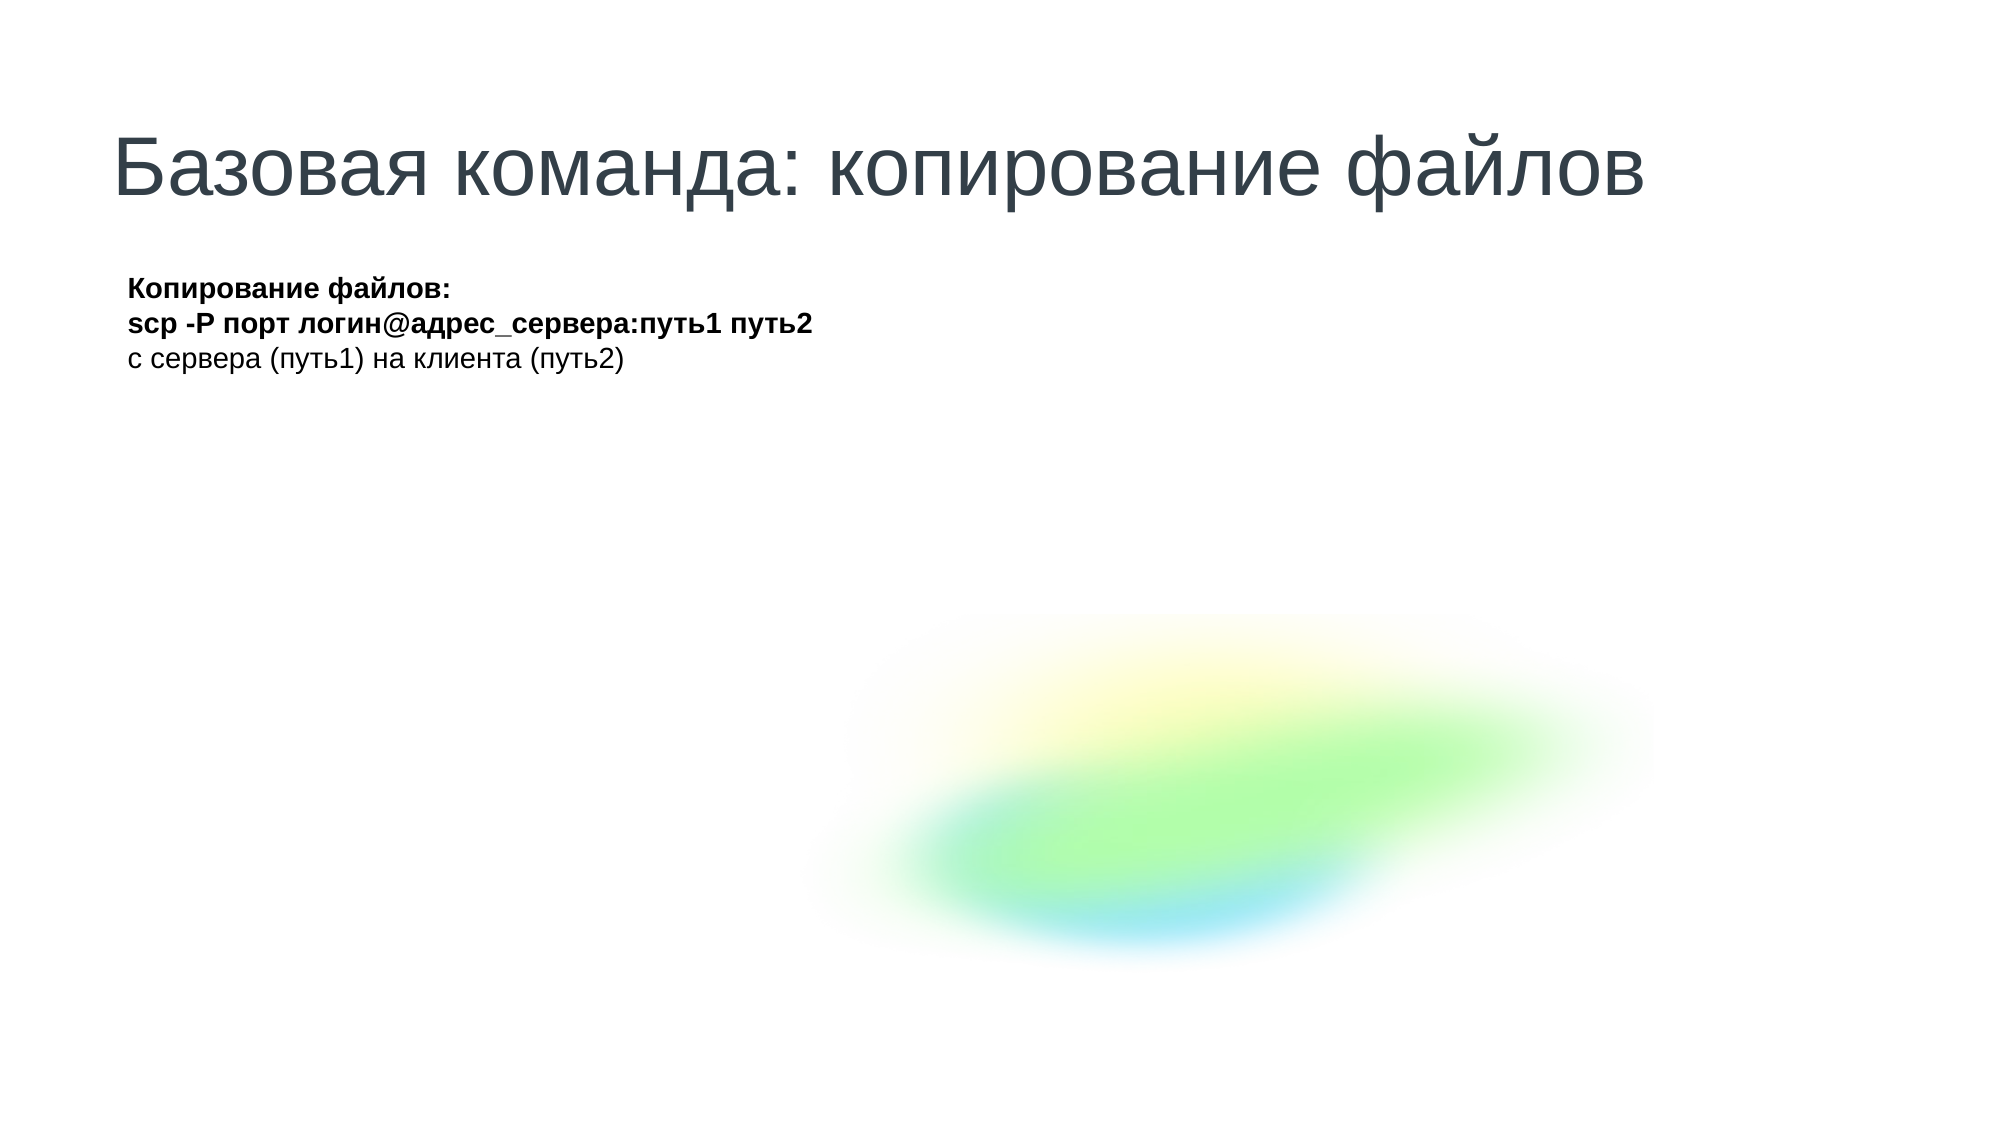

Базовая команда: копирование файлов
Копирование файлов:
scp -P порт логин@адрес_сервера:путь1 путь2
с сервера (путь1) на клиента (путь2)